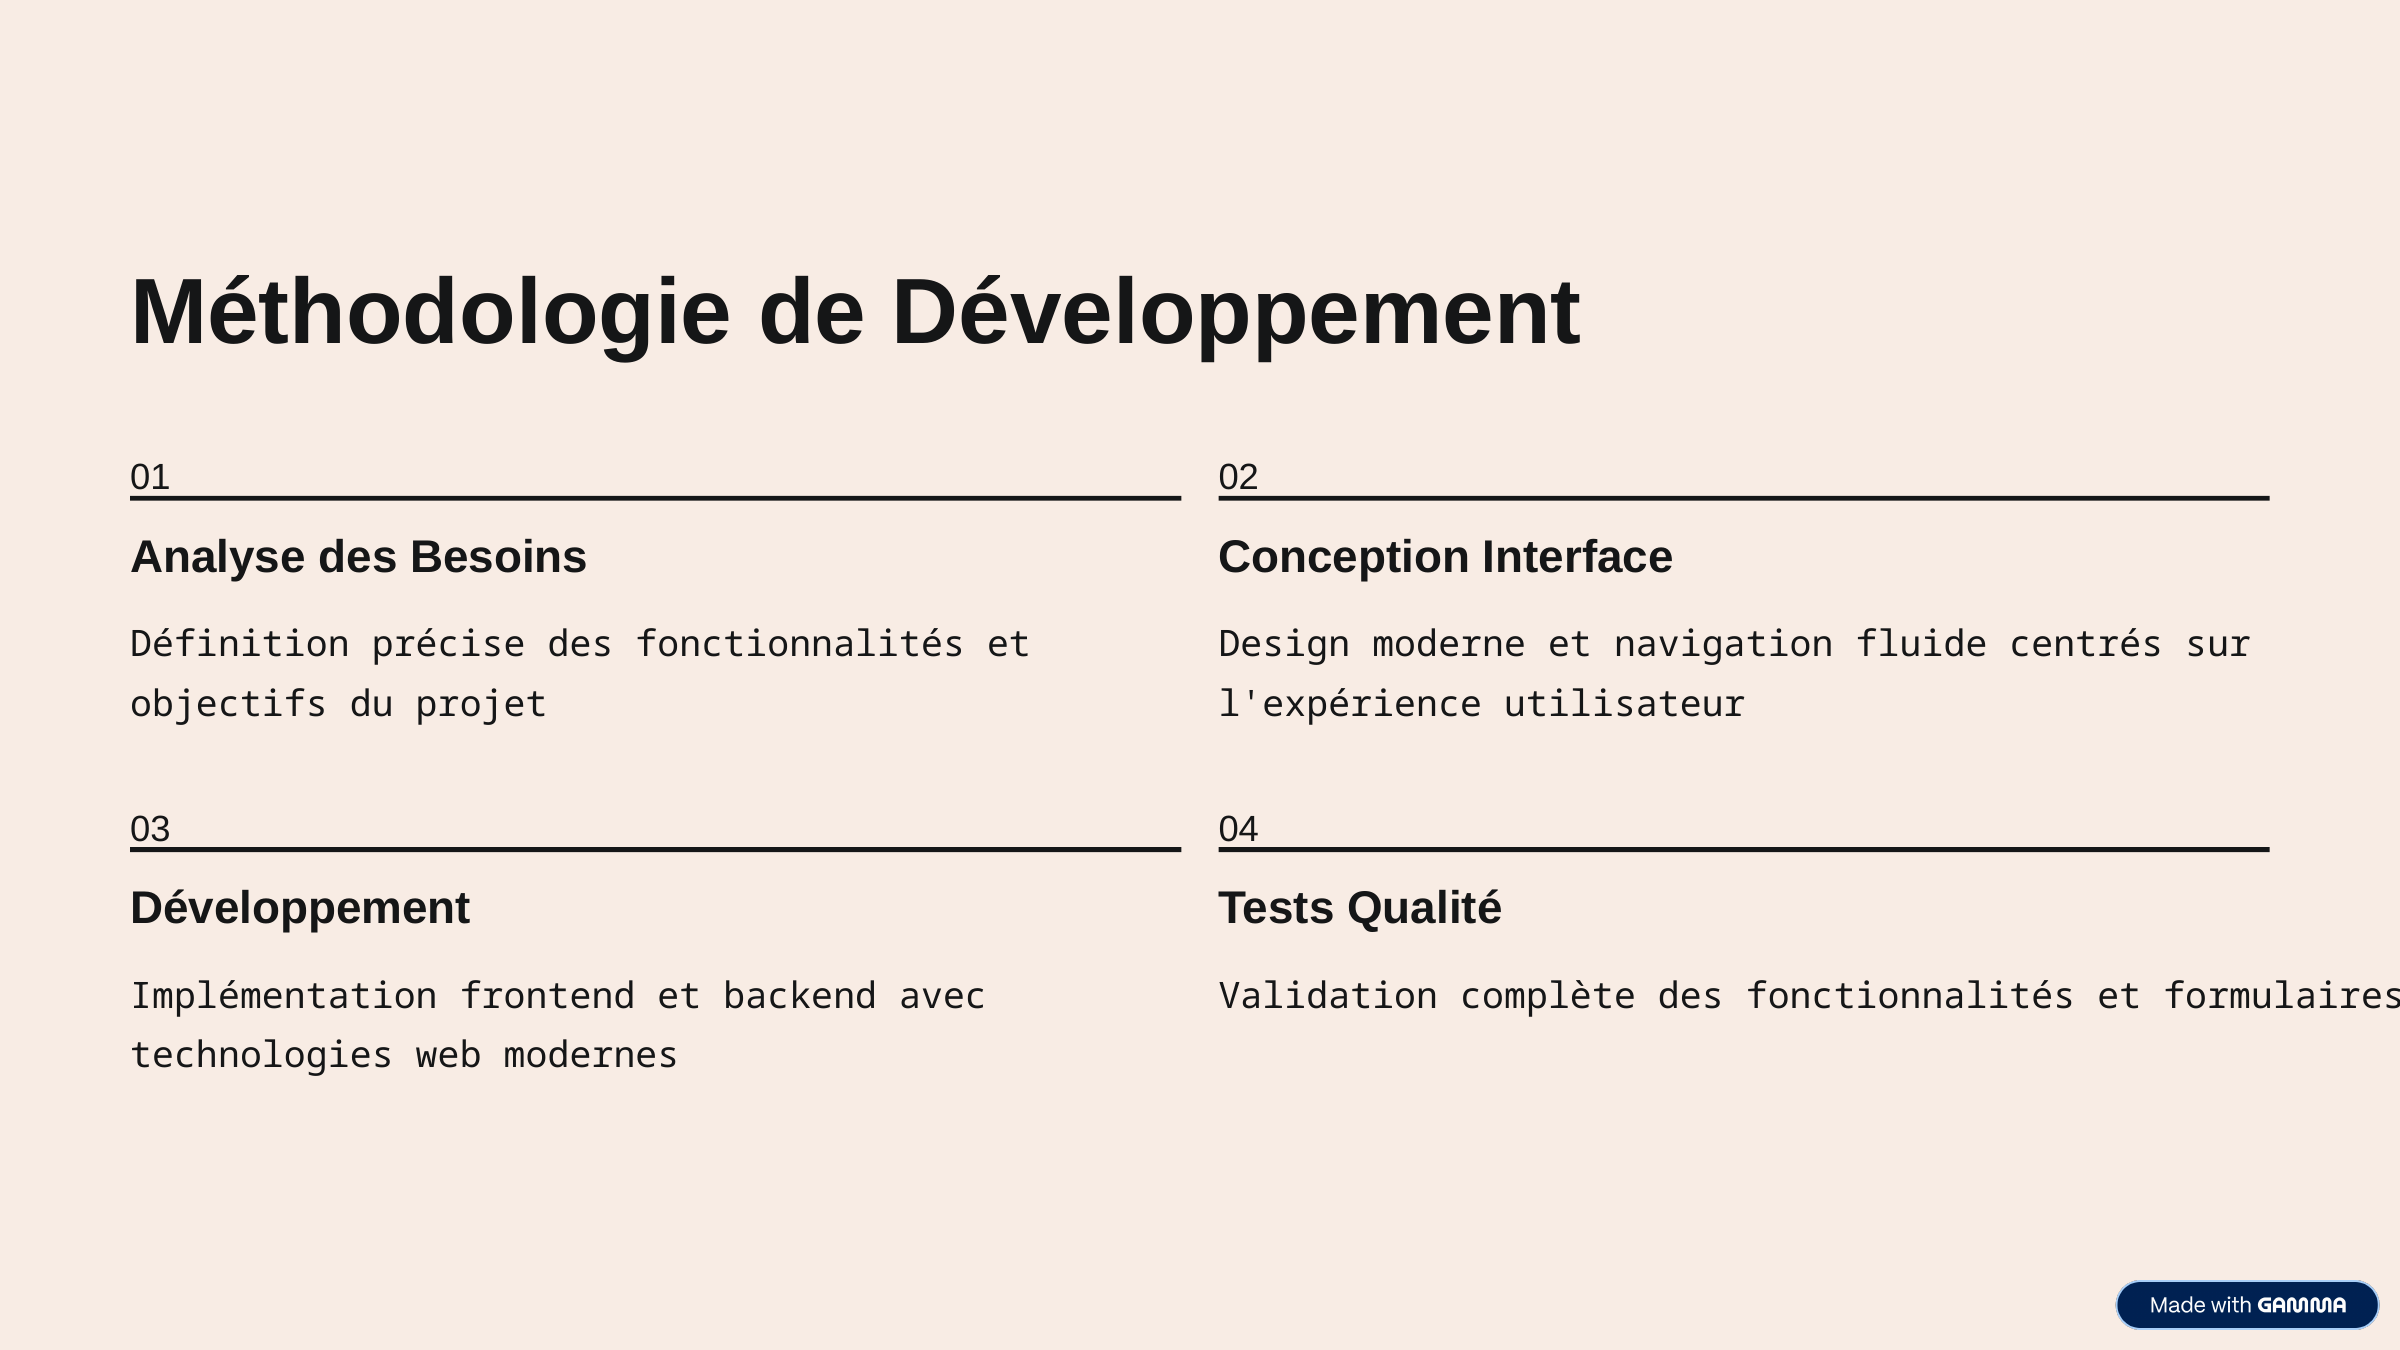

Méthodologie de Développement
01
02

Analyse des Besoins
Conception Interface
Définition précise des fonctionnalités et objectifs du projet
Design moderne et navigation fluide centrés sur l'expérience utilisateur
03
04

Développement
Tests Qualité
Implémentation frontend et backend avec technologies web modernes
Validation complète des fonctionnalités et formulaires